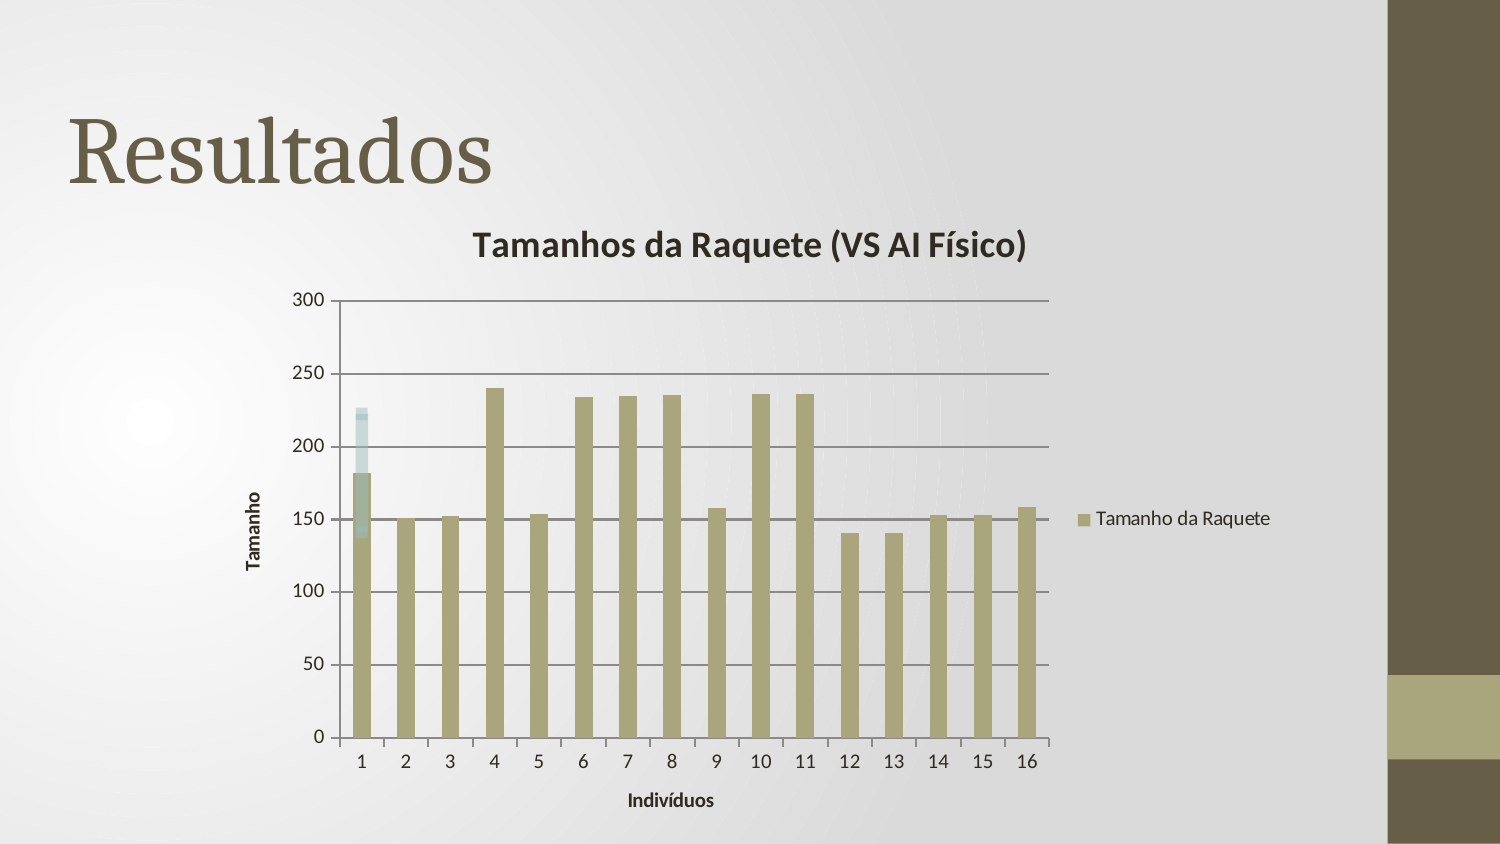

# Resultados

### Chart: Tamanhos da Raquete (VS AI Físico)

| Category |  |
|---|---|